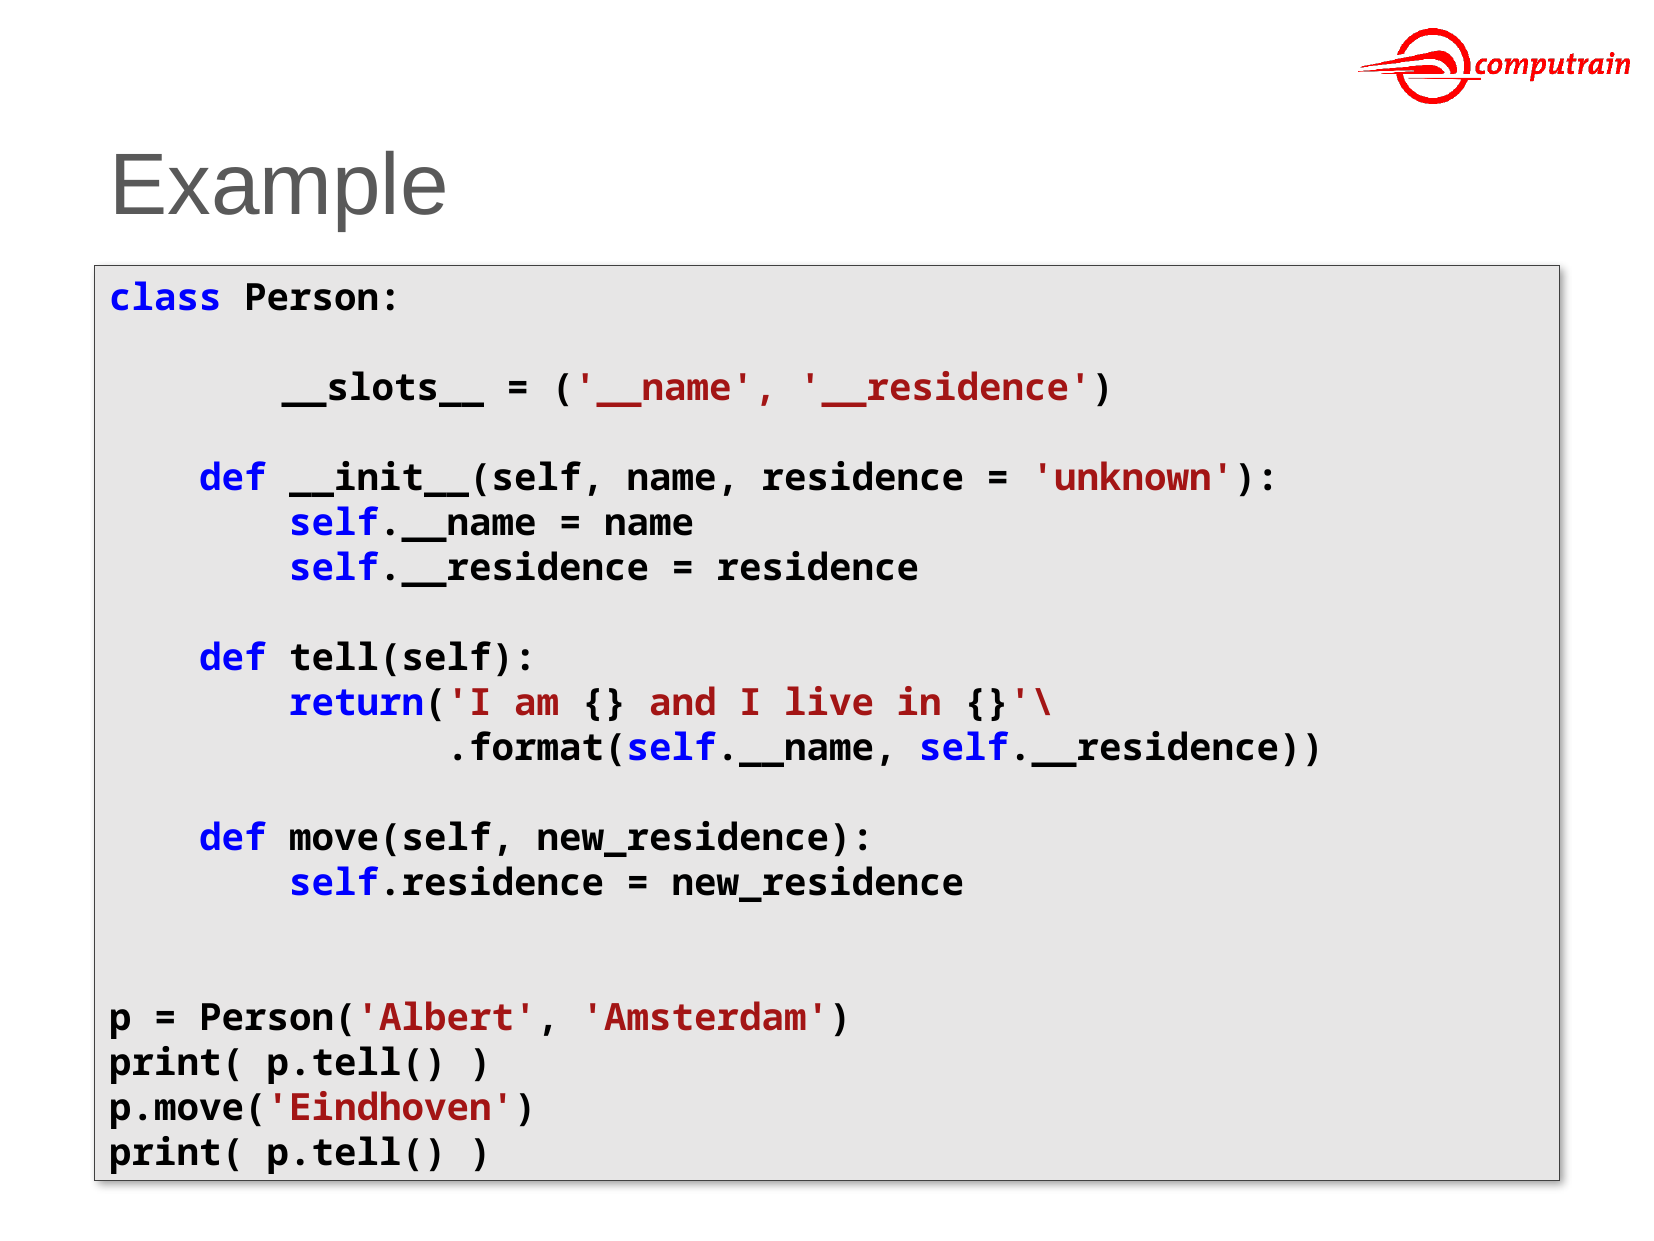

# Example
class Person:

	 __slots__ = ('__name', '__residence')
    def __init__(self, name, residence = 'unknown'):
        self.__name = name
        self.__residence = residence
    def tell(self):
        return('I am {} and I live in {}'\
               .format(self.__name, self.__residence))
    def move(self, new_residence):
        self.residence = new_residence

p = Person('Albert', 'Amsterdam')
print( p.tell() )
p.move('Eindhoven')
print( p.tell() )